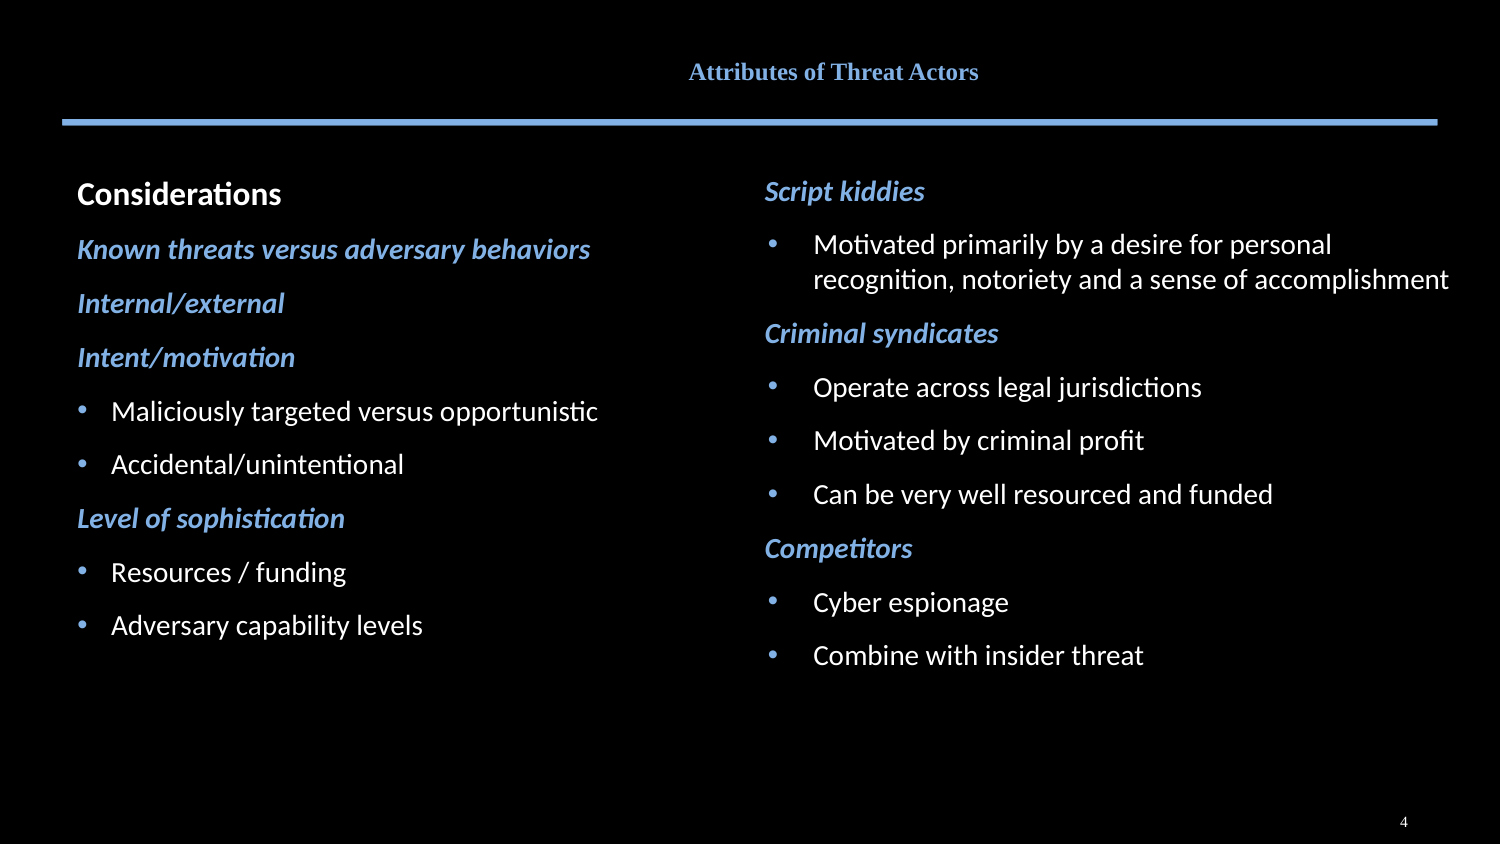

# Attributes of Threat Actors
Considerations
Known threats versus adversary behaviors
Internal/external
Intent/motivation
Maliciously targeted versus opportunistic
Accidental/unintentional
Level of sophistication
Resources / funding
Adversary capability levels

Script kiddies
Motivated primarily by a desire for personal recognition, notoriety and a sense of accomplishment
Criminal syndicates
Operate across legal jurisdictions
Motivated by criminal profit
Can be very well resourced and funded
Competitors
Cyber espionage
Combine with insider threat

4